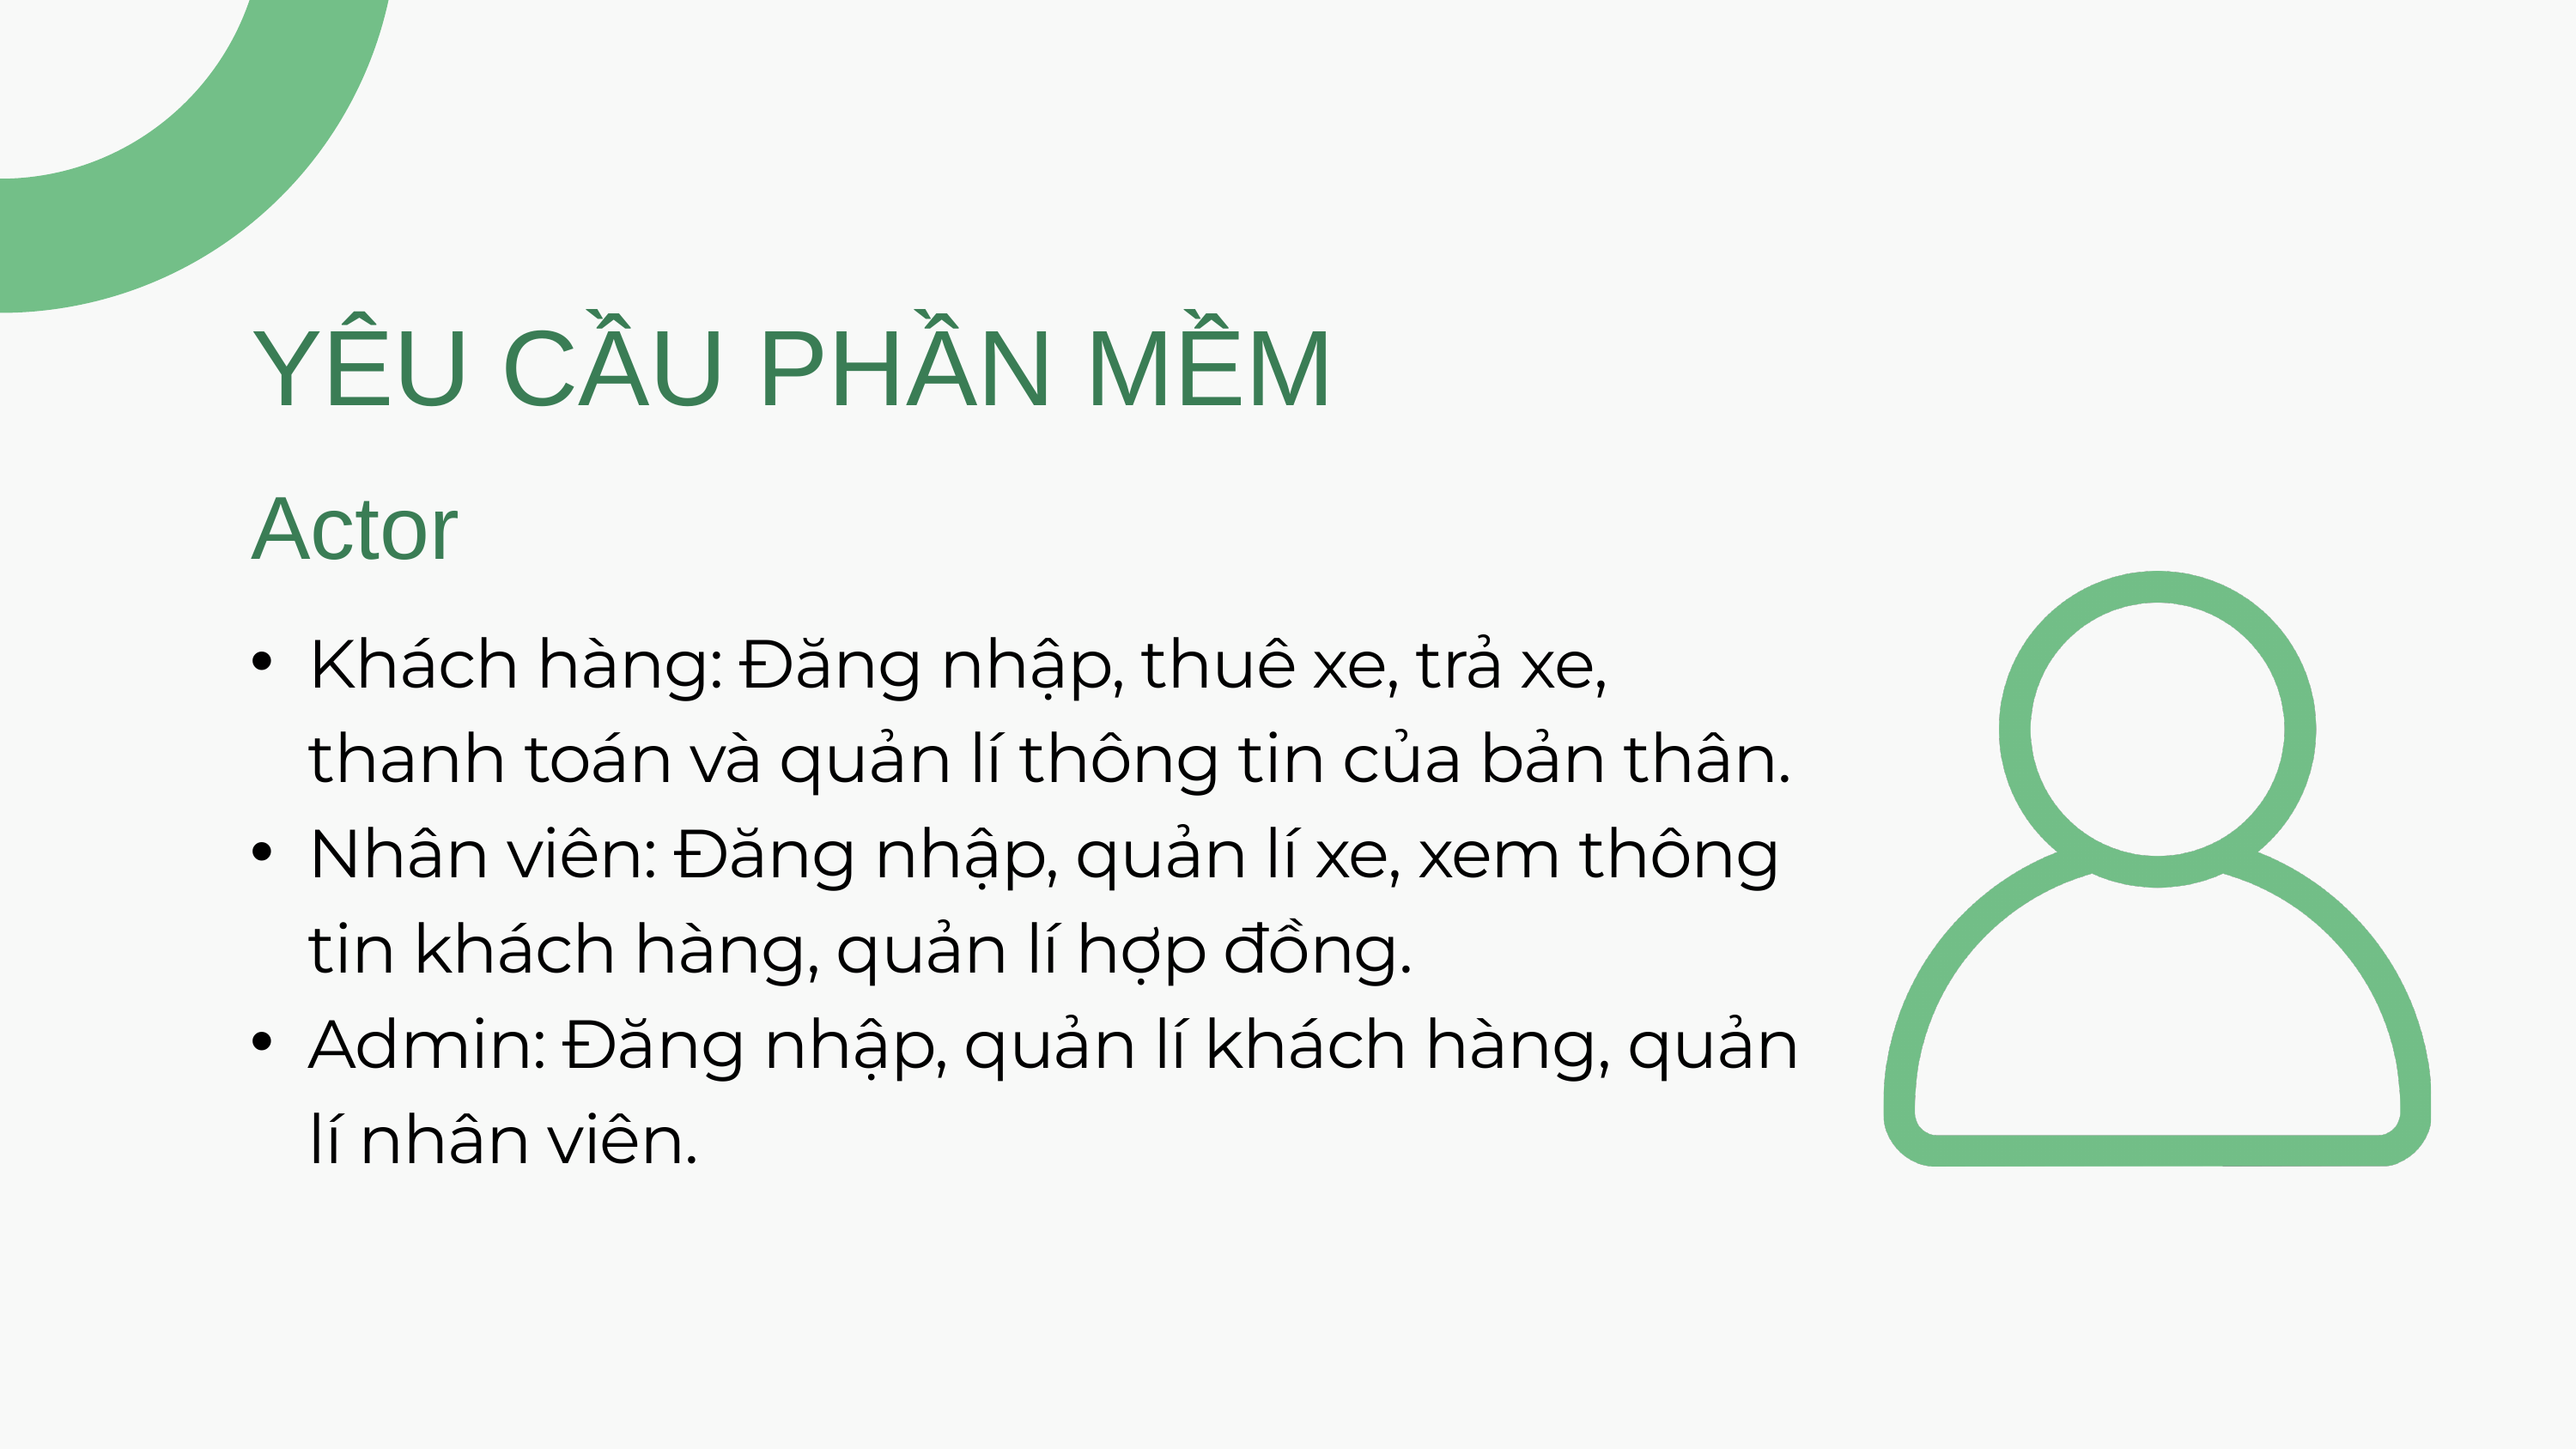

YÊU CẦU PHẦN MỀM
Actor

Khách hàng: Đăng nhập, thuê xe, trả xe, thanh toán và quản lí thông tin của bản thân.
Nhân viên: Đăng nhập, quản lí xe, xem thông tin khách hàng, quản lí hợp đồng.
Admin: Đăng nhập, quản lí khách hàng, quản lí nhân viên.